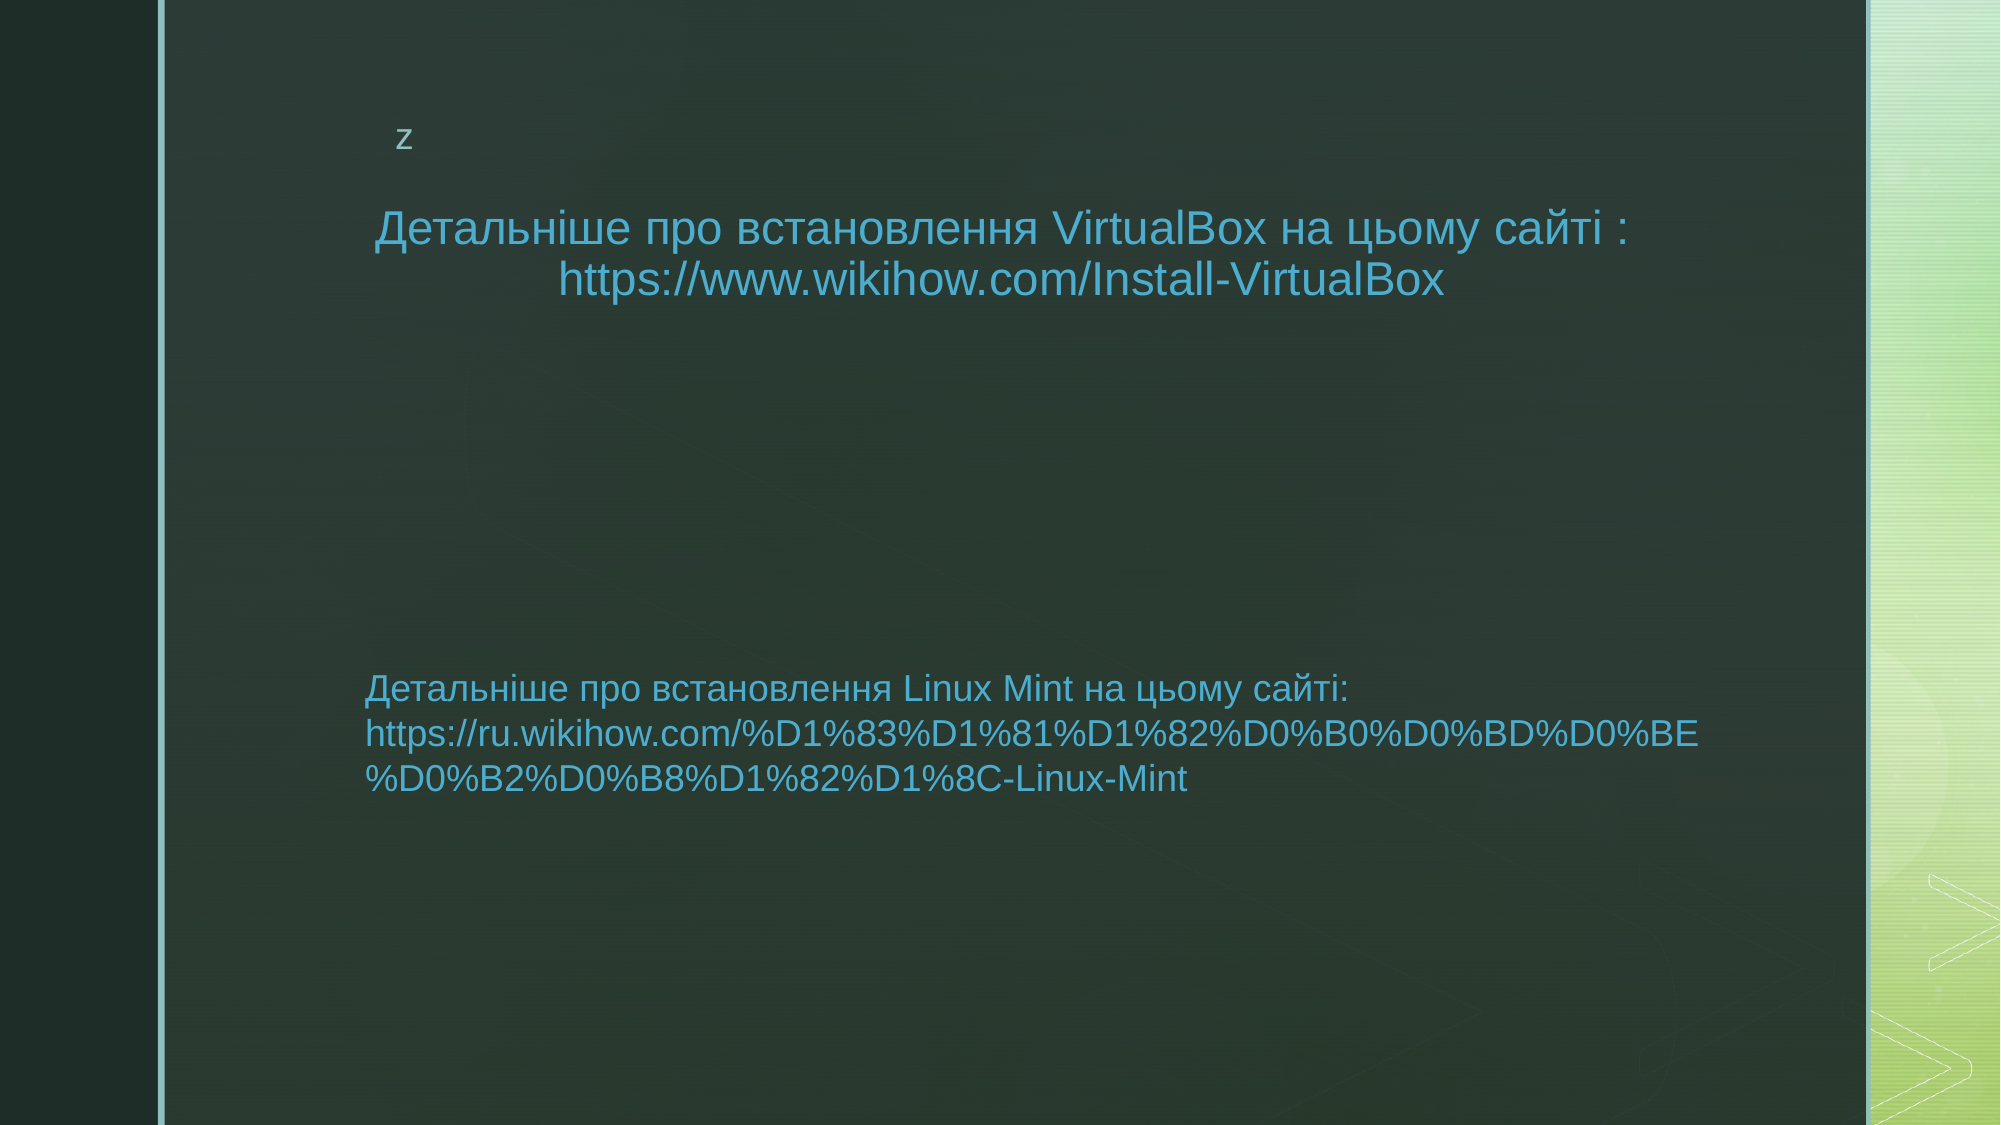

# Детальніше про встановлення VirtualBox на цьому сайті : https://www.wikihow.com/Install-VirtualBox
Детальніше про встановлення Linux Mint на цьому сайті:
https://ru.wikihow.com/%D1%83%D1%81%D1%82%D0%B0%D0%BD%D0%BE%D0%B2%D0%B8%D1%82%D1%8C-Linux-Mint